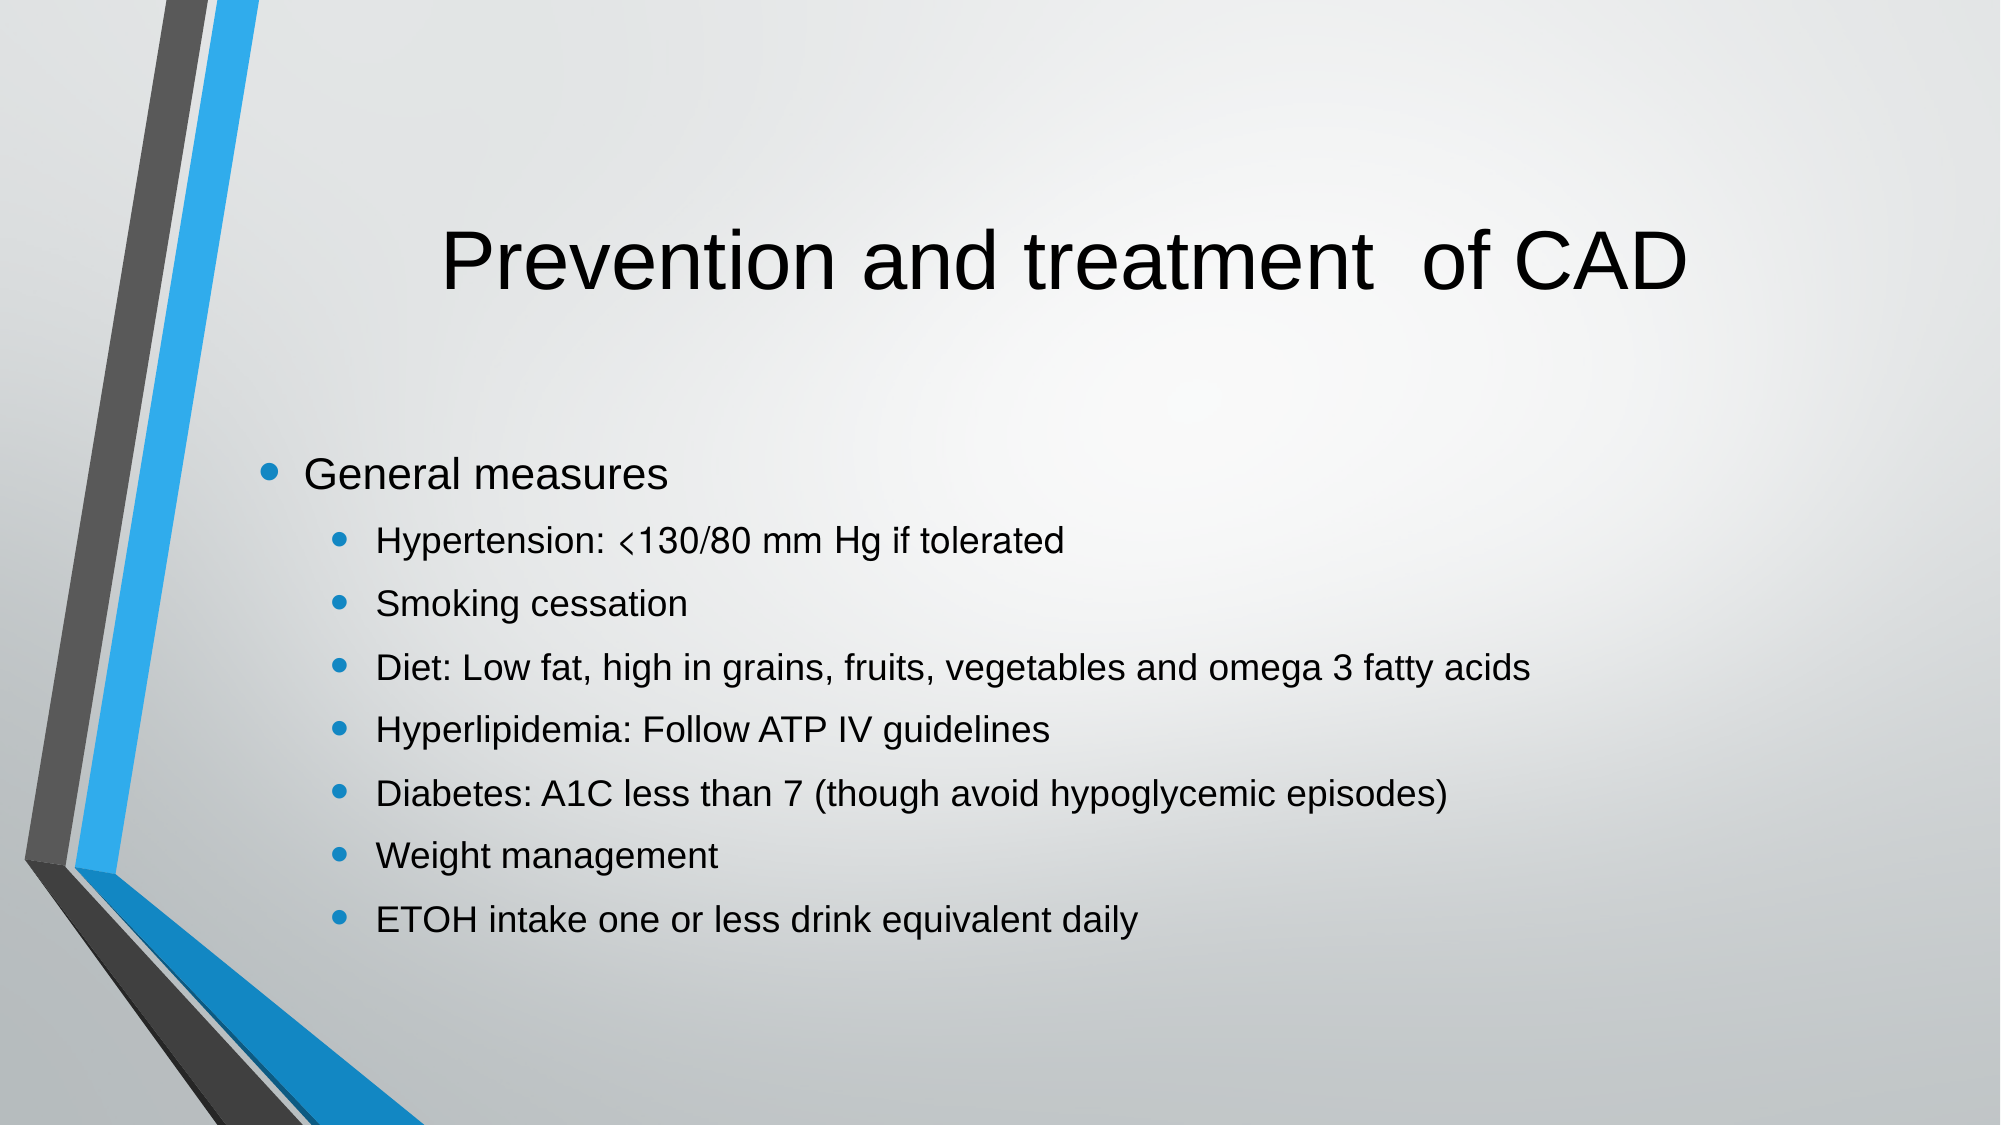

# Prevention and treatment  of CAD
General measures
Hypertension: <130/80 mm Hg if tolerated
Smoking cessation
Diet: Low fat, high in grains, fruits, vegetables and omega 3 fatty acids
Hyperlipidemia: Follow ATP IV guidelines
Diabetes: A1C less than 7 (though avoid hypoglycemic episodes)
Weight management
ETOH intake one or less drink equivalent daily